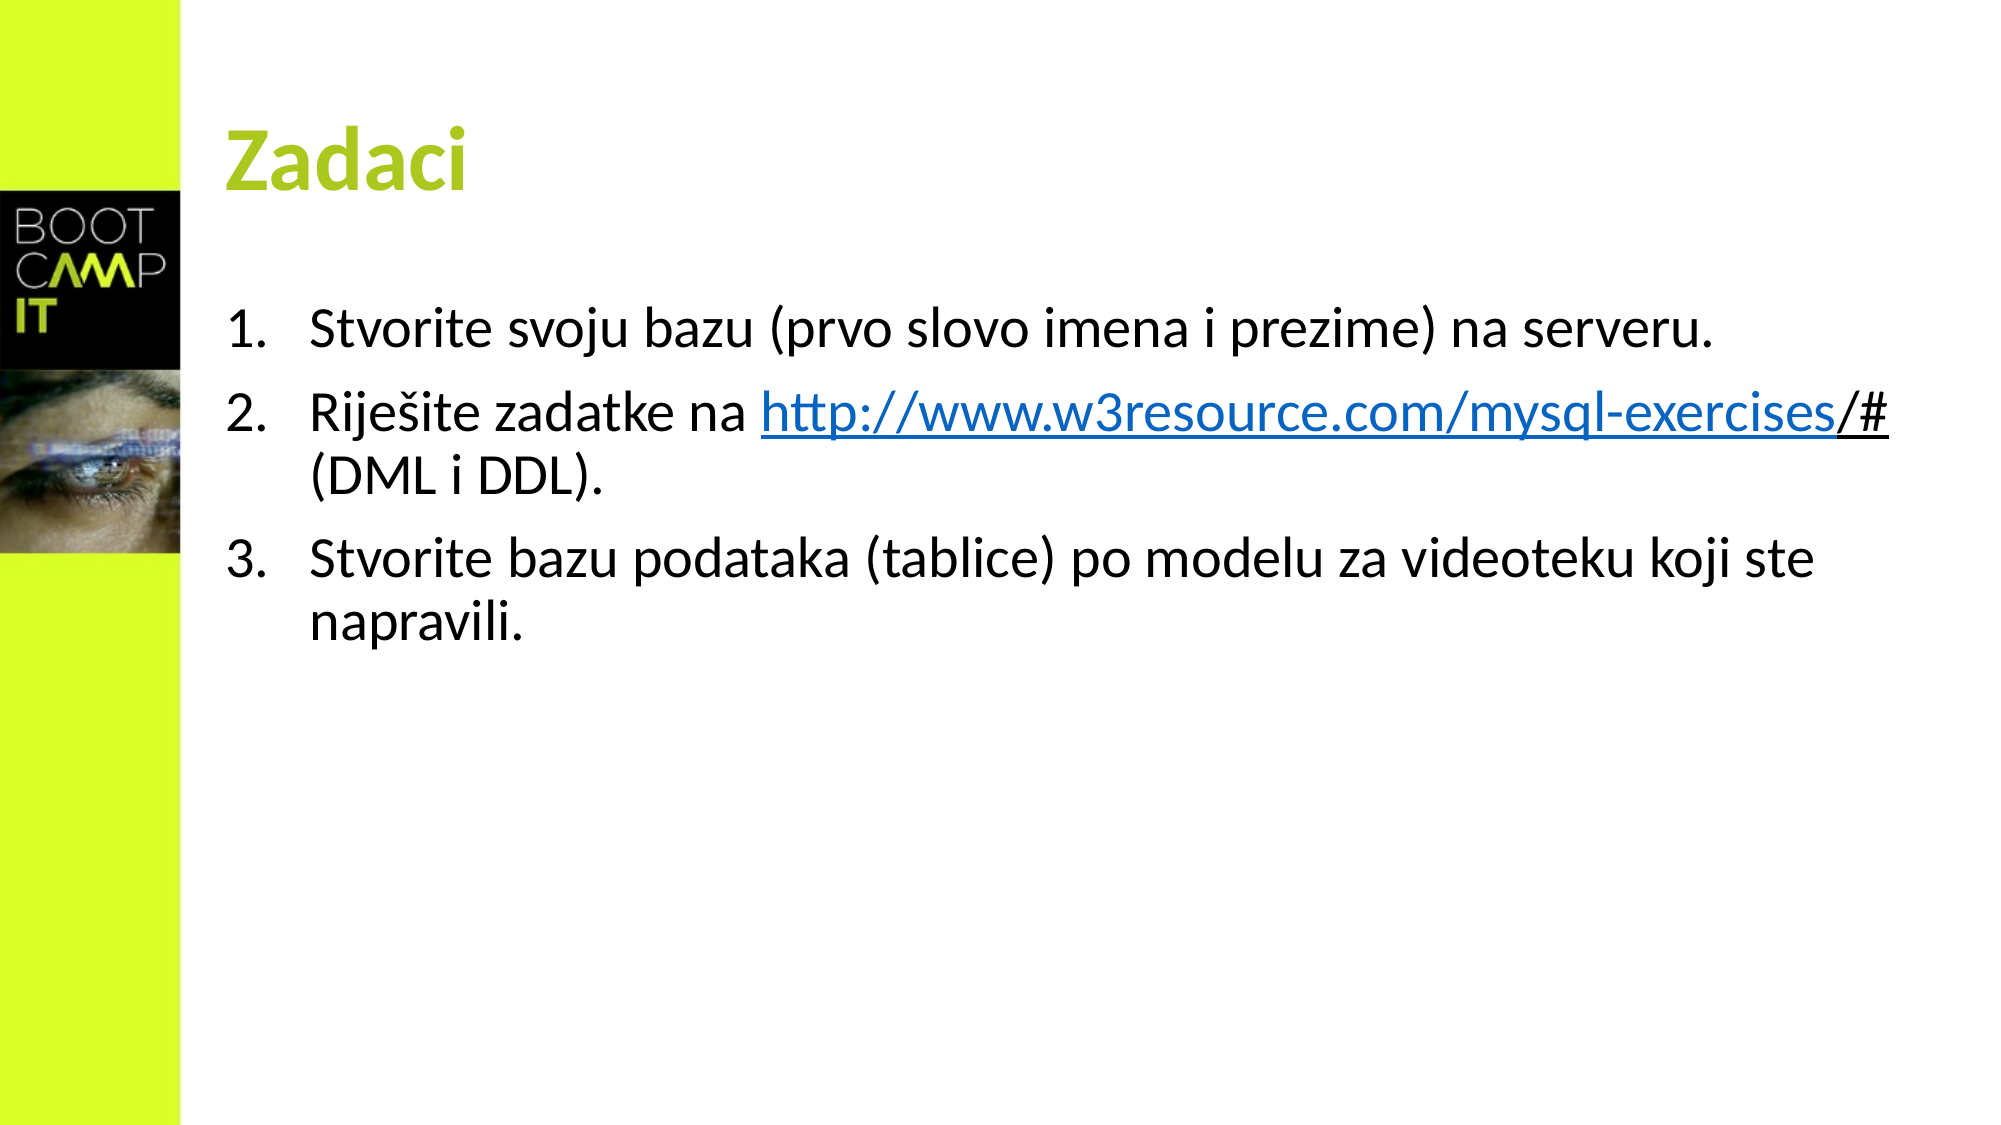

# Zadaci
Stvorite svoju bazu (prvo slovo imena i prezime) na serveru.
Riješite zadatke na http://www.w3resource.com/mysql-exercises/# (DML i DDL).
Stvorite bazu podataka (tablice) po modelu za videoteku koji ste napravili.